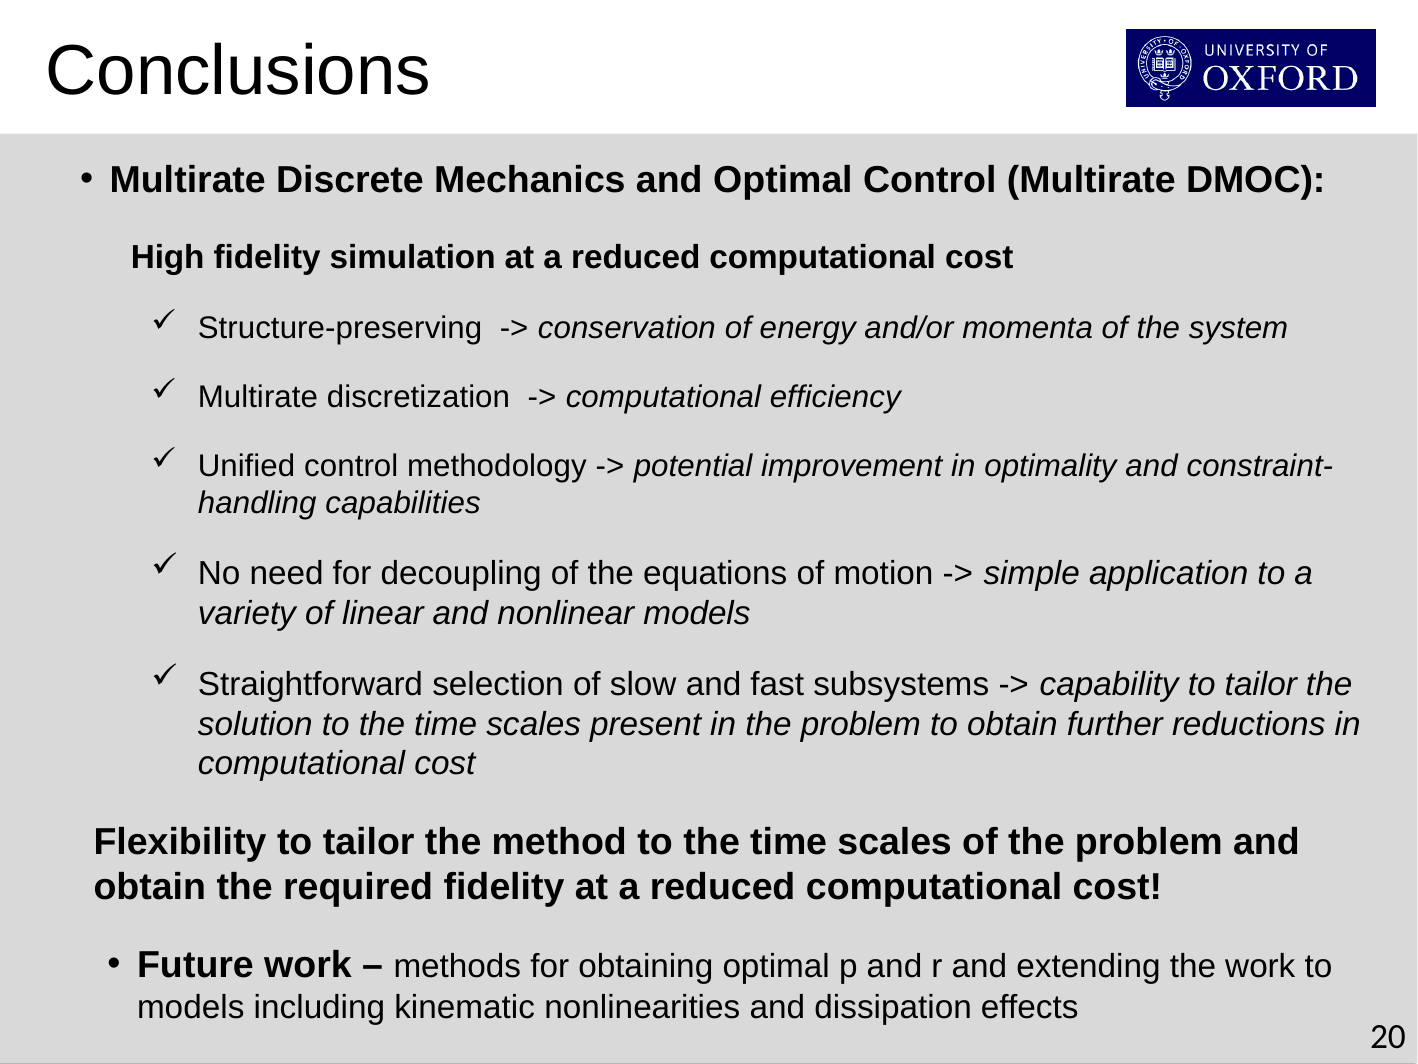

Conclusions
Multirate Discrete Mechanics and Optimal Control (Multirate DMOC):
     High fidelity simulation at a reduced computational cost
Structure-preserving  -> conservation of energy and/or momenta of the system
Multirate discretization  -> computational efficiency
Unified control methodology -> potential improvement in optimality and constraint- handling capabilities
No need for decoupling of the equations of motion -> simple application to a variety of linear and nonlinear models
Straightforward selection of slow and fast subsystems -> capability to tailor the solution to the time scales present in the problem to obtain further reductions in computational cost
Flexibility to tailor the method to the time scales of the problem and obtain the required fidelity at a reduced computational cost!
Future work – methods for obtaining optimal p and r and extending the work to models including kinematic nonlinearities and dissipation effects
20